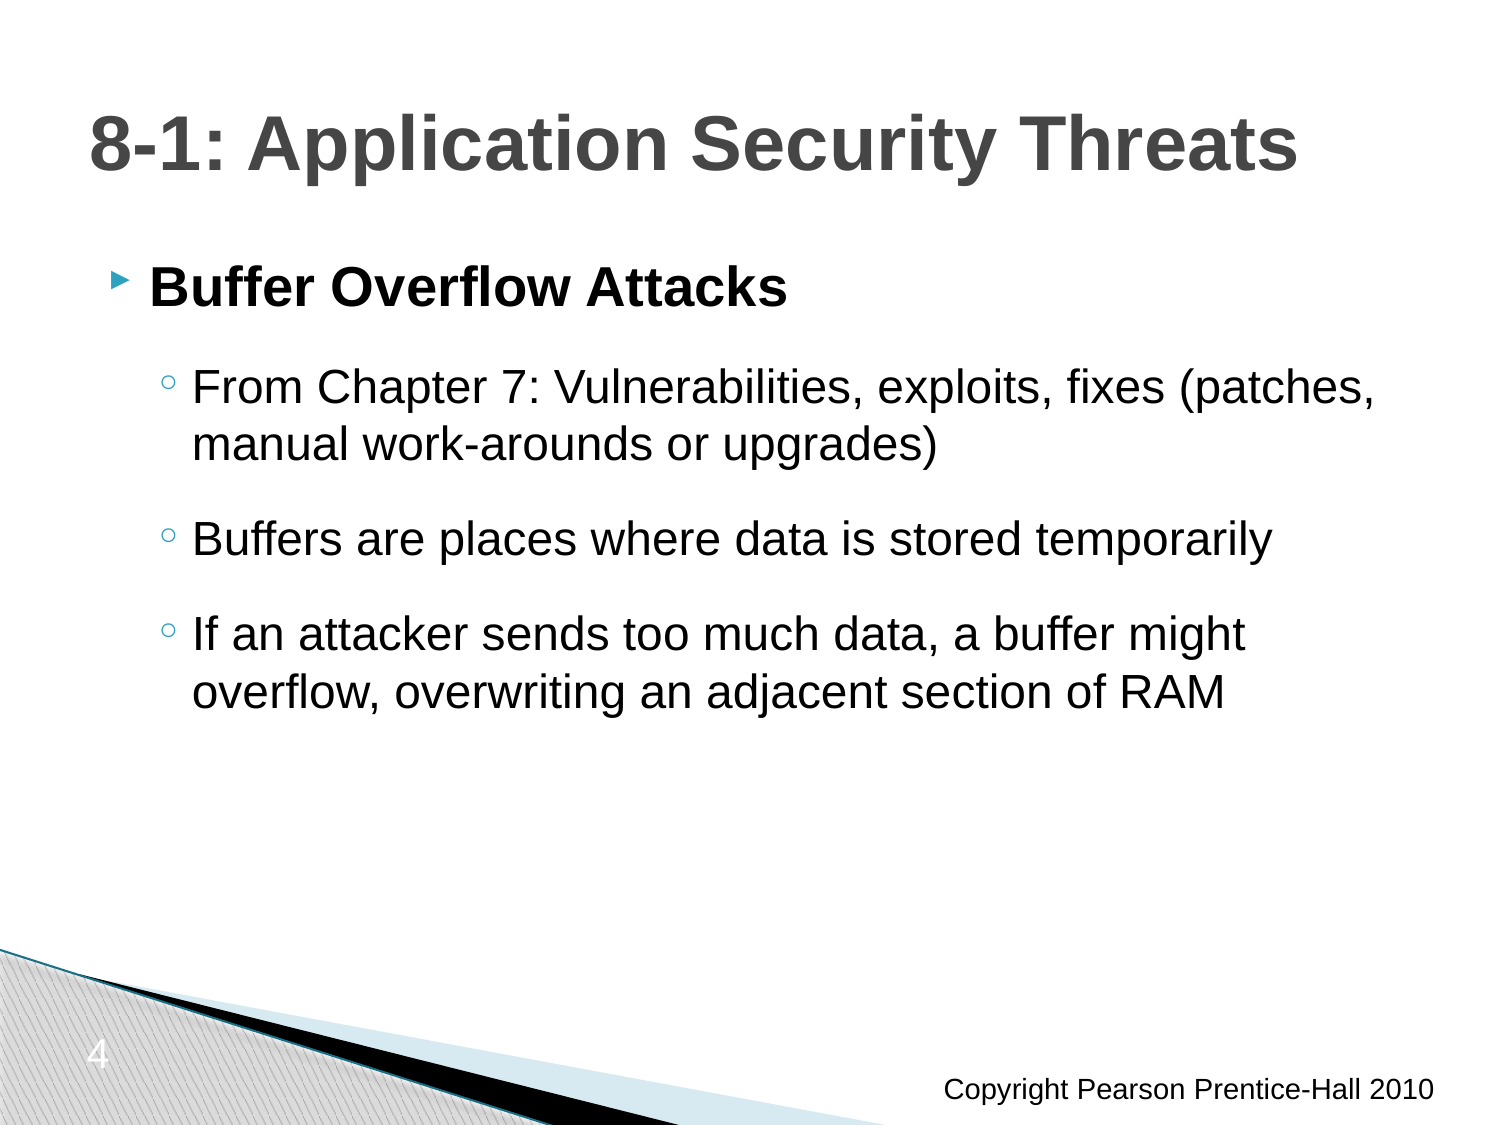

# 8-1: Application Security Threats
Buffer Overflow Attacks
From Chapter 7: Vulnerabilities, exploits, fixes (patches, manual work-arounds or upgrades)
Buffers are places where data is stored temporarily
If an attacker sends too much data, a buffer might overflow, overwriting an adjacent section of RAM
4
Copyright Pearson Prentice-Hall 2010